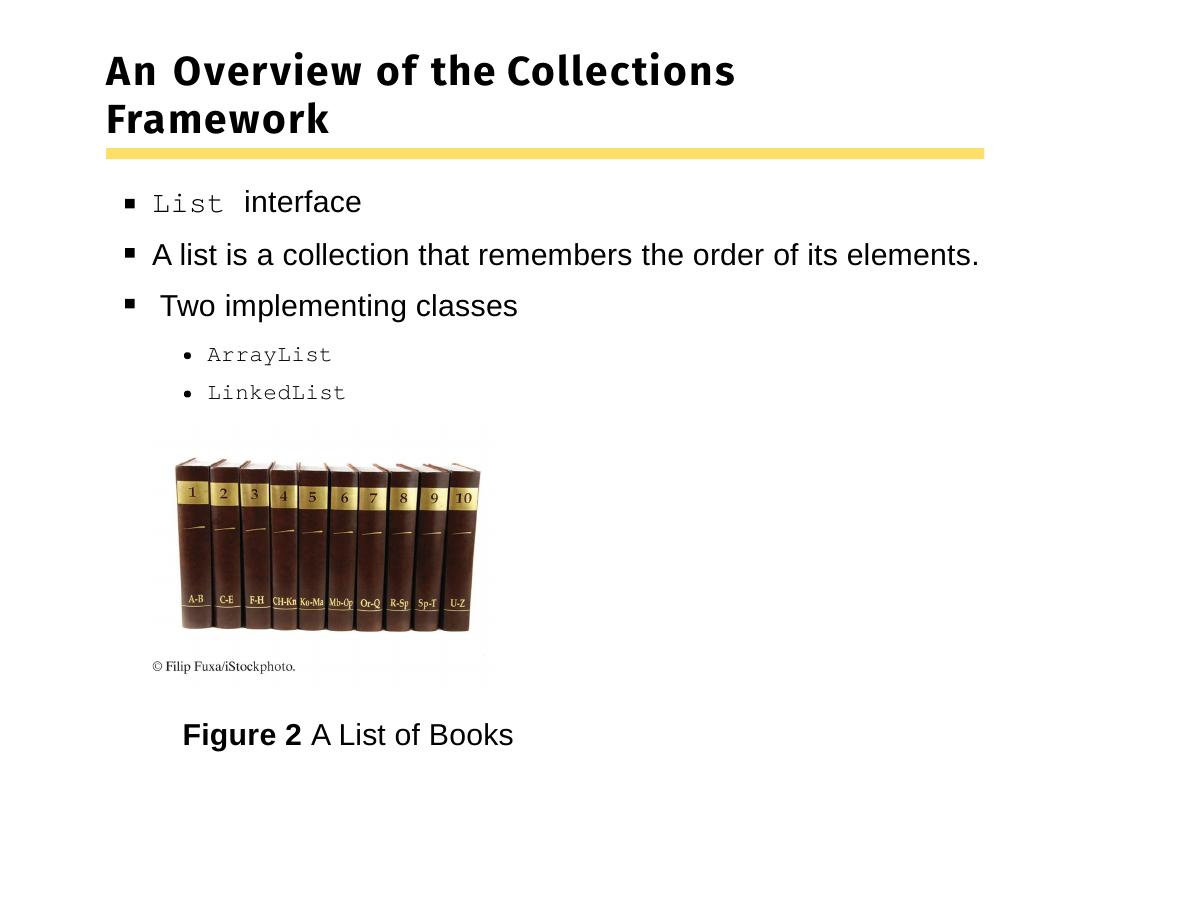

# An Overview of the Collections  Framework

List interface
A list is a collection that remembers the order of its elements.  Two implementing classes
ArrayList  LinkedList

Figure 2 A List of Books